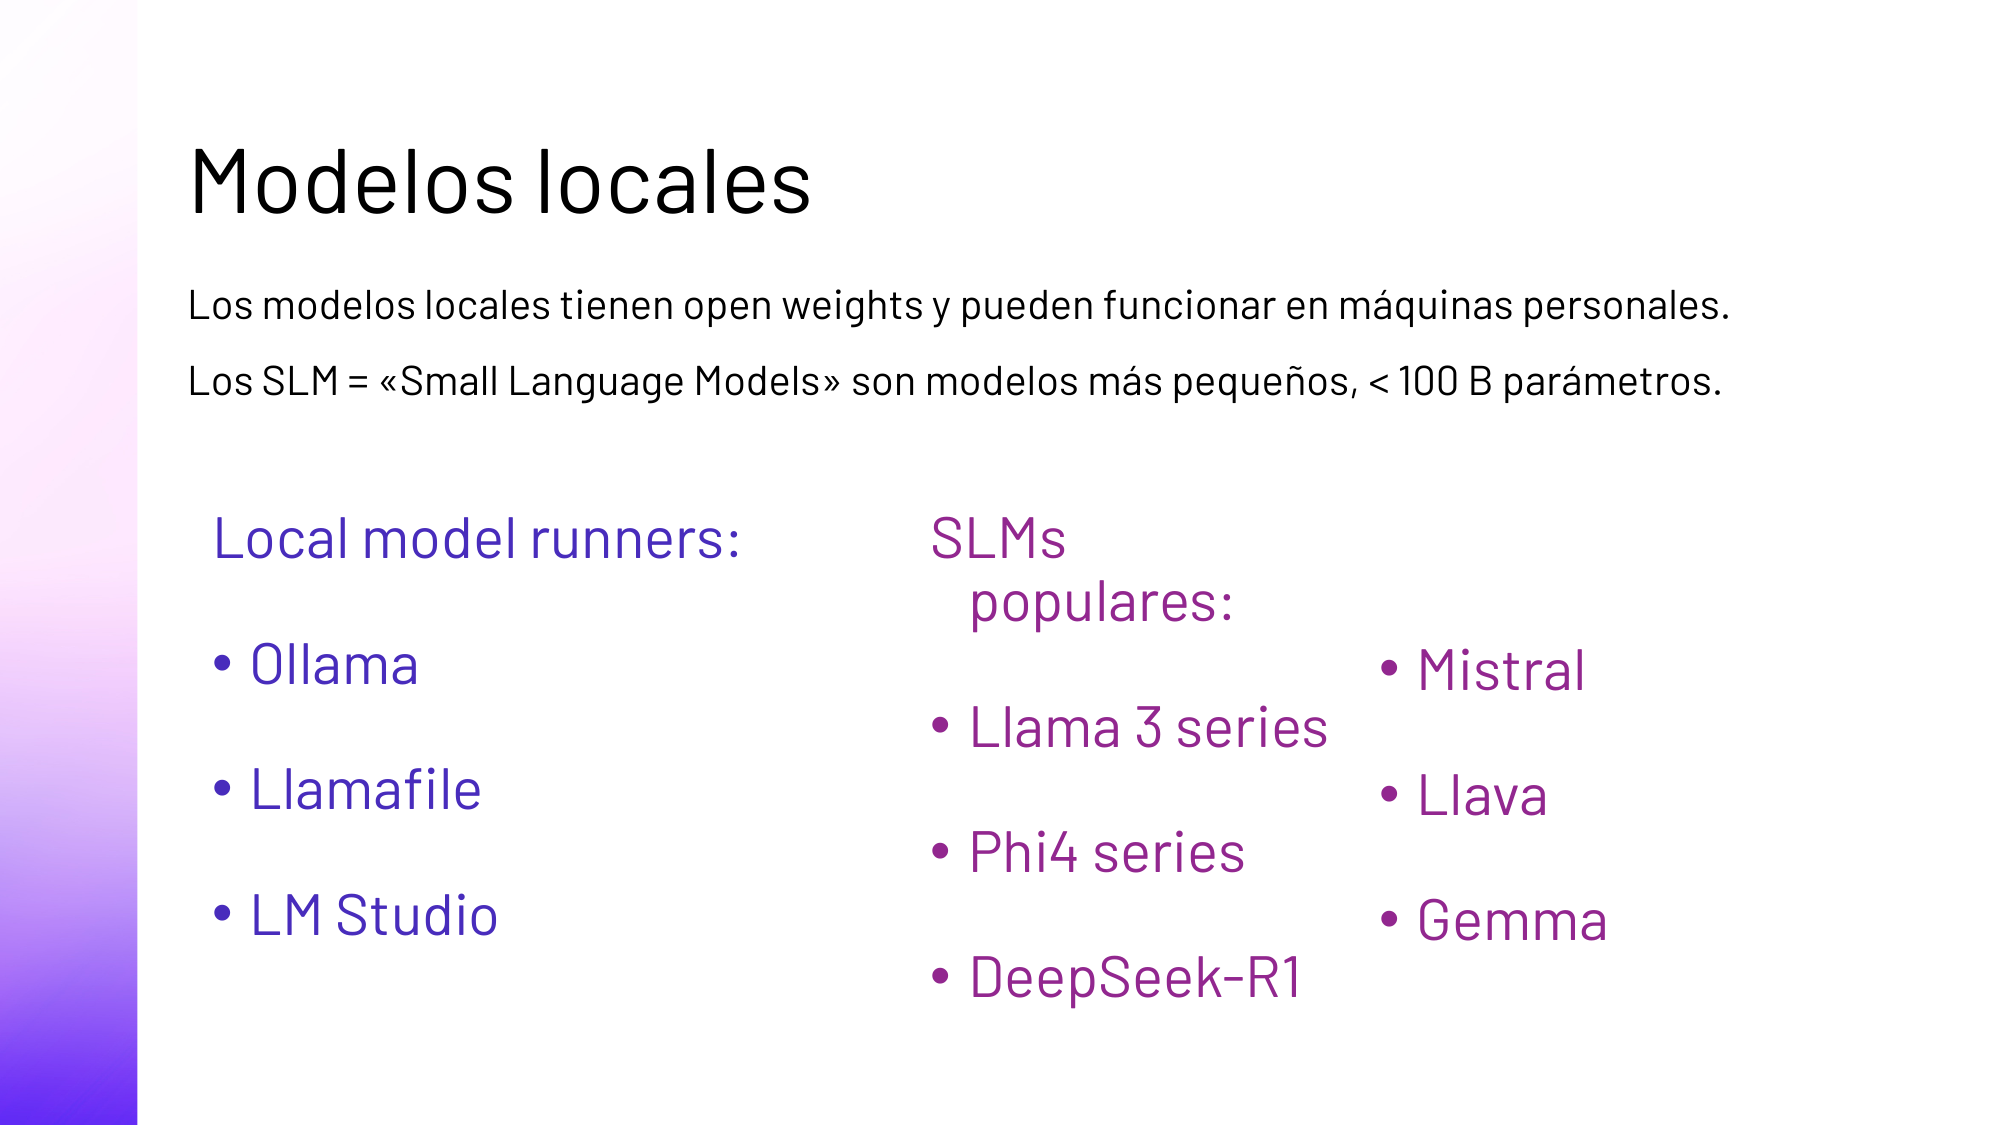

# Modelos locales
Los modelos locales tienen open weights y pueden funcionar en máquinas personales.
Los SLM = «Small Language Models» son modelos más pequeños, < 100 B parámetros.
Local model runners:
Ollama
Llamafile
LM Studio
SLMs populares:
Llama 3 series
Phi4 series
DeepSeek-R1
Mistral
Llava
Gemma